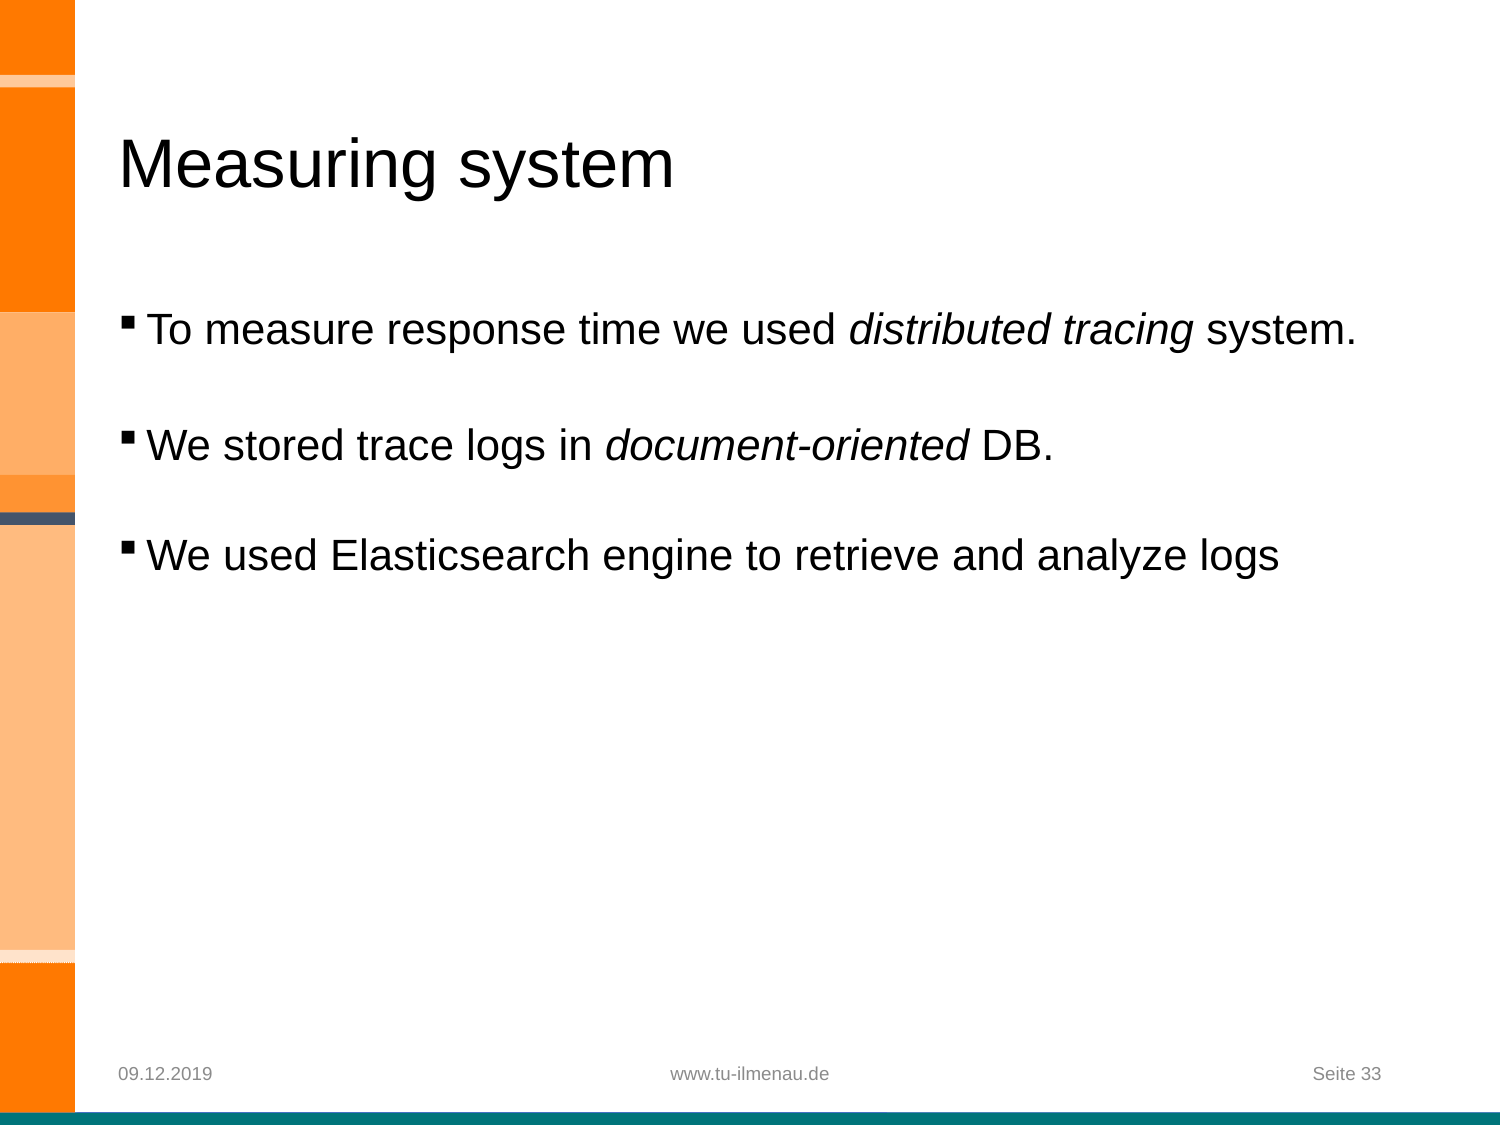

Measuring system
To measure response time we used distributed tracing system.
We stored trace logs in document-oriented DB.
We used Elasticsearch engine to retrieve and analyze logs
09.12.2019
www.tu-ilmenau.de
Seite 33